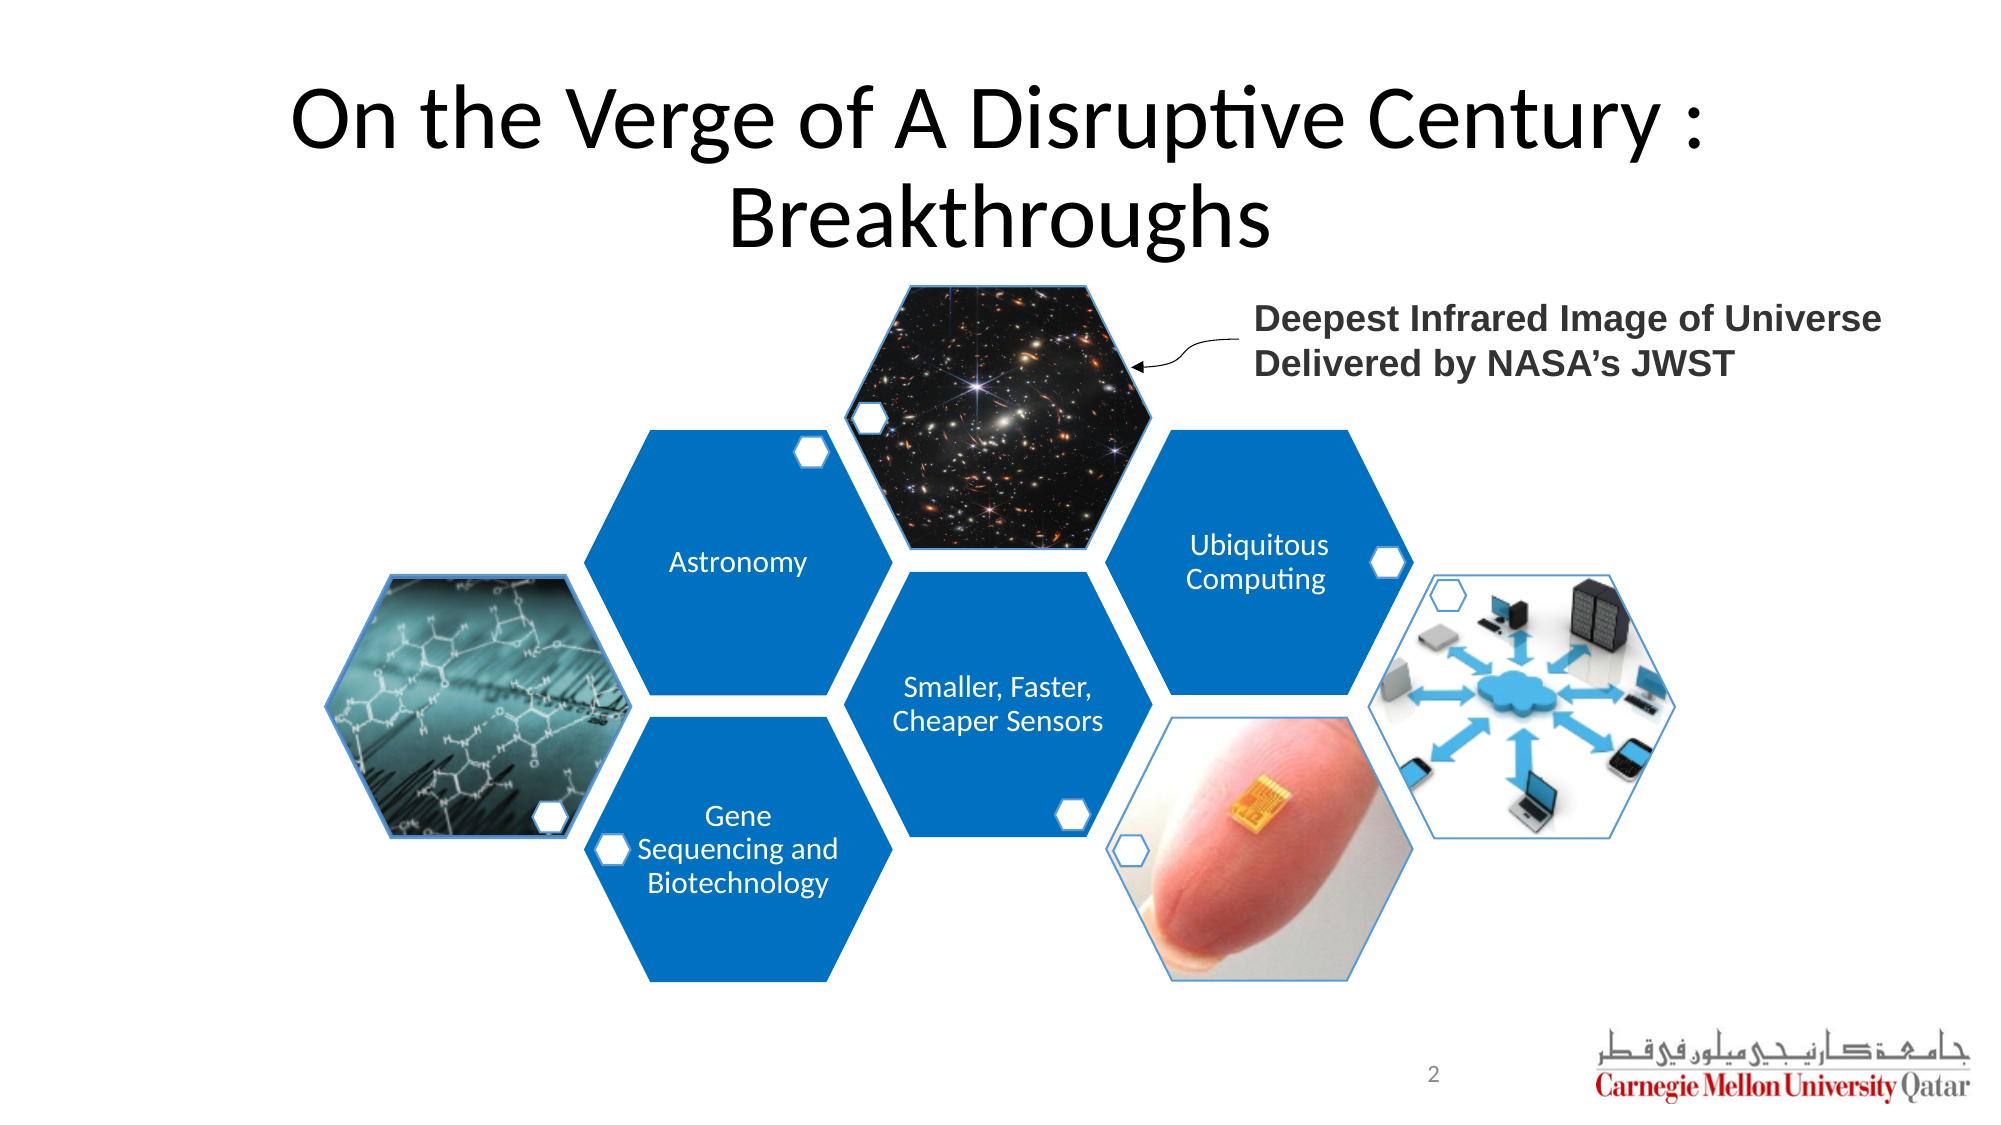

# On the Verge of A Disruptive Century : Breakthroughs

Deepest Infrared Image of Universe
Delivered by NASA’s JWST

Ubiquitous Computing
Astronomy

Smaller, Faster, Cheaper Sensors

Gene Sequencing and Biotechnology

2